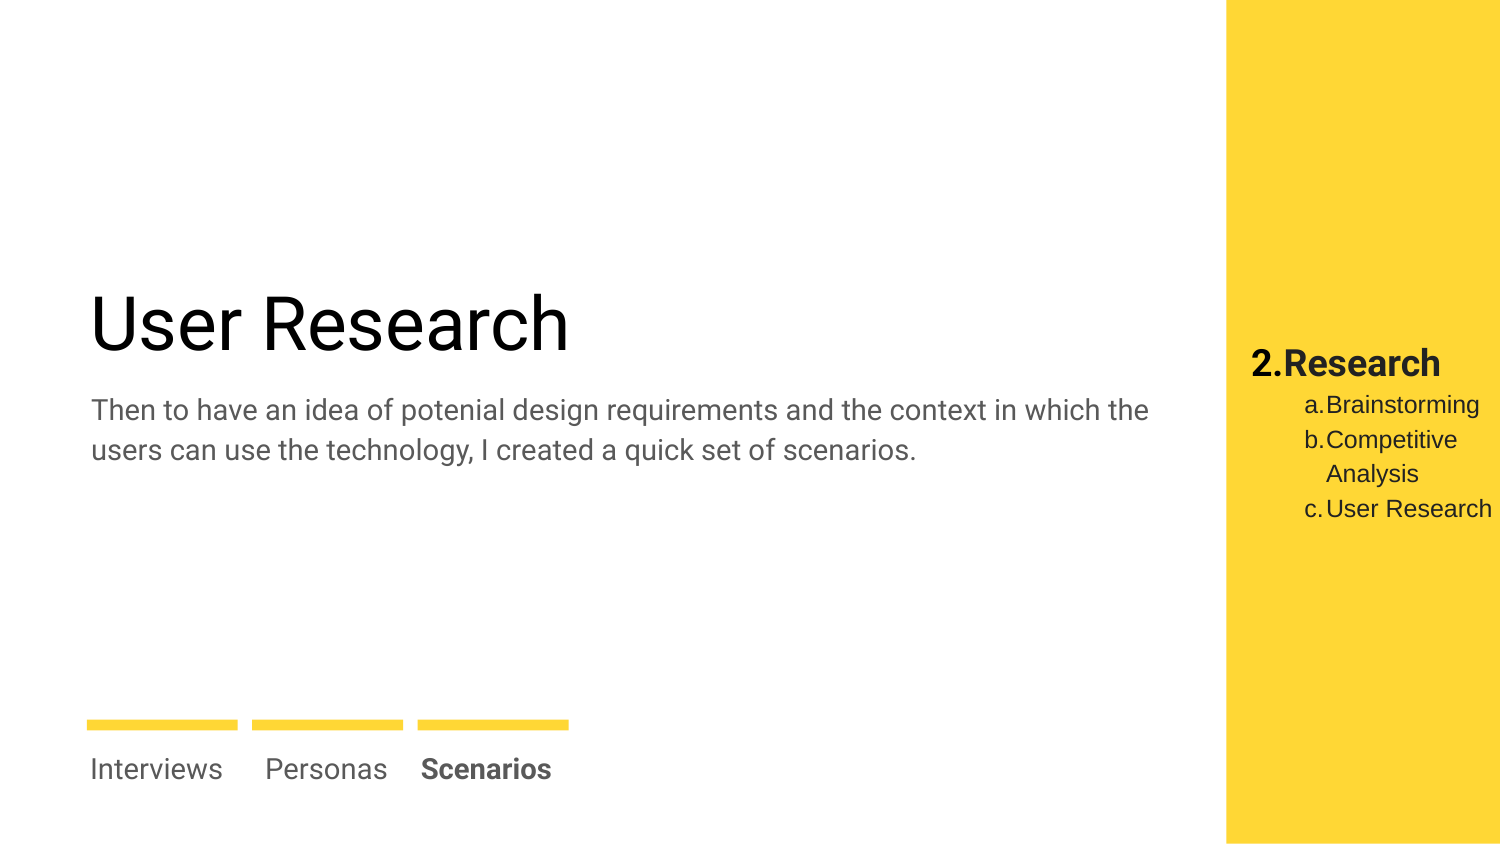

# User Research
Research
Brainstorming
Competitive
Analysis
User Research
Then to have an idea of potenial design requirements and the context in which the users can use the technology, I created a quick set of scenarios.

Interviews

Personas

Scenarios